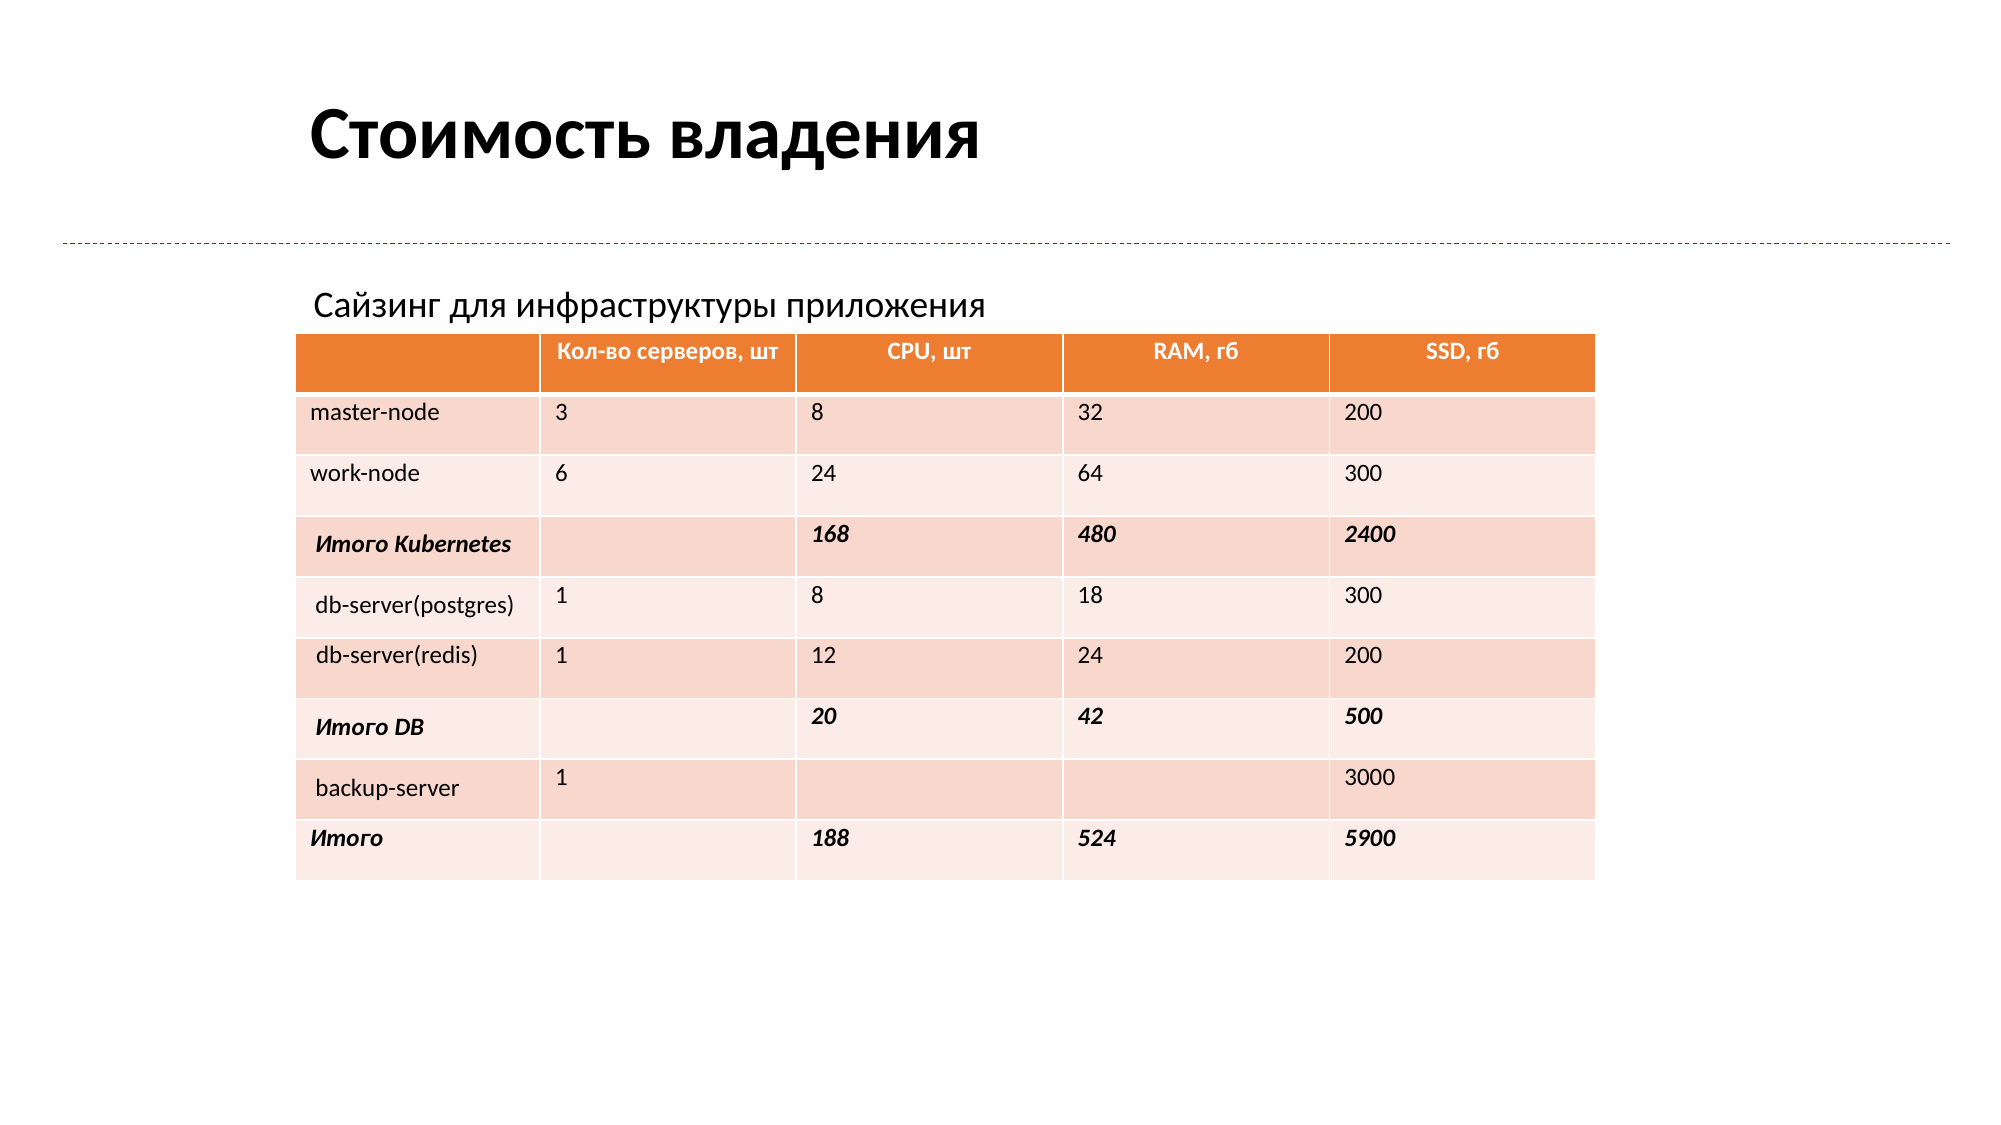

Стоимость владения
Сайзинг для инфраструктуры приложения
|  | Кол-во серверов, шт | CPU, шт | RAM, гб | SSD, гб |
| --- | --- | --- | --- | --- |
| master-node | 3 | 8 | 32 | 200 |
| work-node | 6 | 24 | 64 | 300 |
| Итого Kubernetes |  | 168 | 480 | 2400 |
| db-server(postgres) | 1 | 8 | 18 | 300 |
| db-server(redis) | 1 | 12 | 24 | 200 |
| Итого DB |  | 20 | 42 | 500 |
| backup-server | 1 |  |  | 3000 |
| Итого |  | 188 | 524 | 5900 |